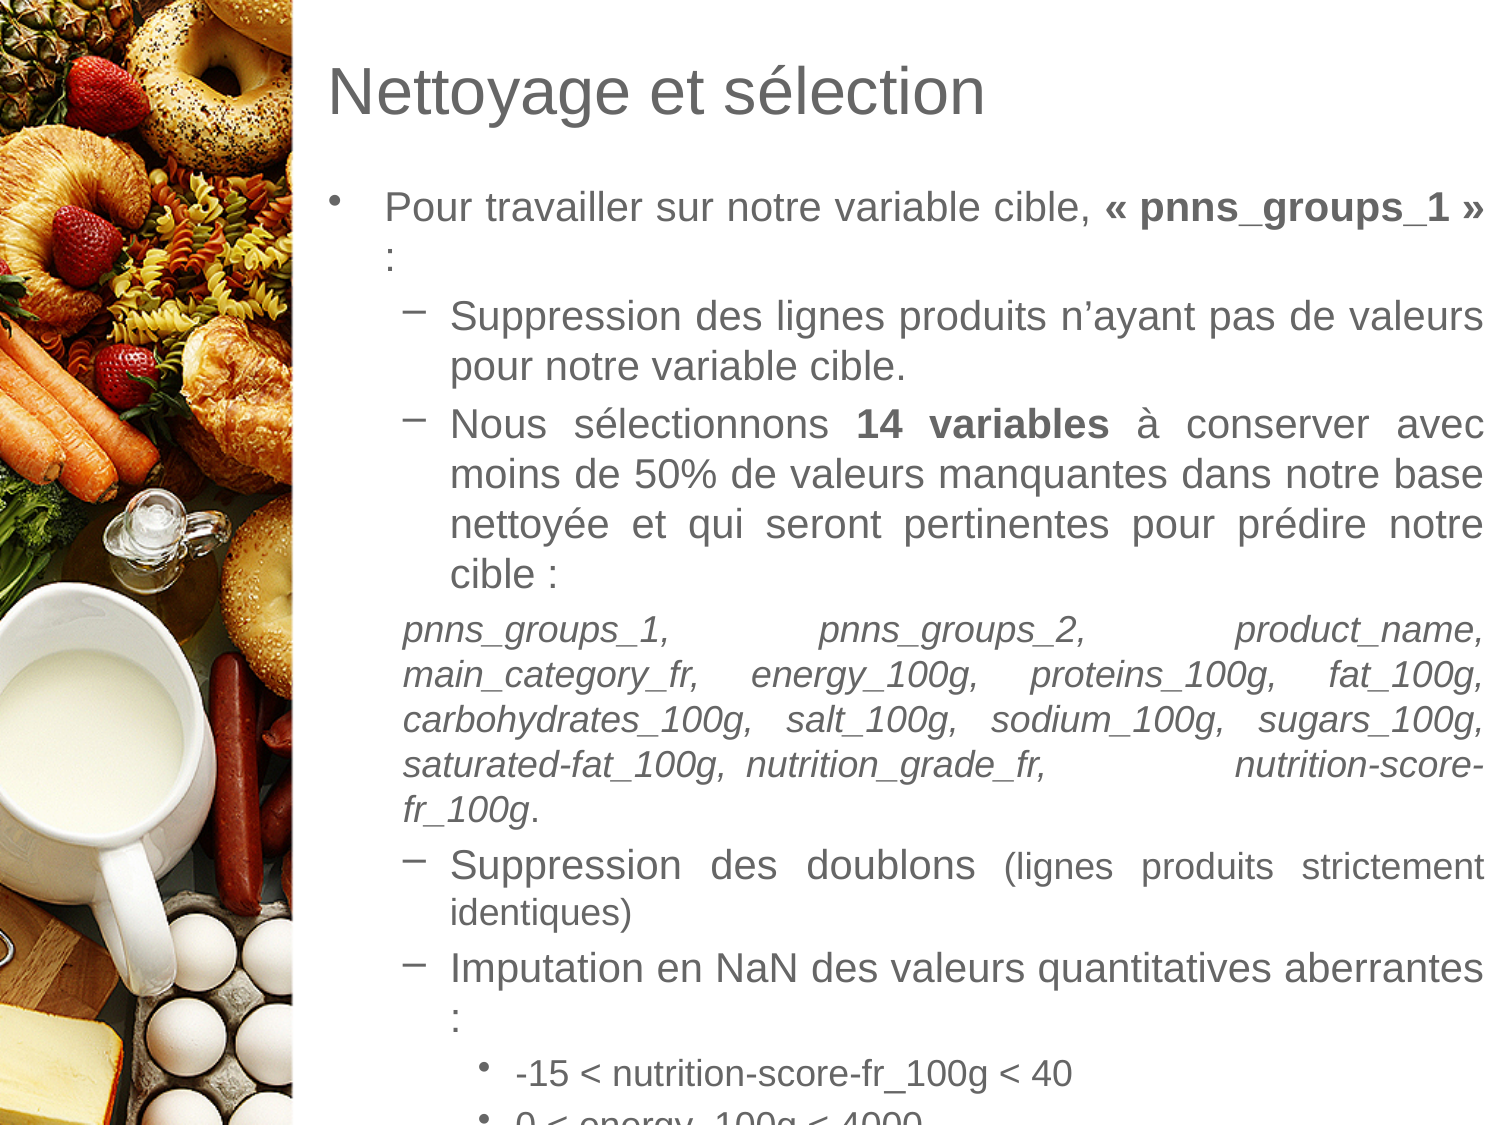

# Nettoyage et sélection
Pour travailler sur notre variable cible, « pnns_groups_1 » :
Suppression des lignes produits n’ayant pas de valeurs pour notre variable cible.
Nous sélectionnons 14 variables à conserver avec moins de 50% de valeurs manquantes dans notre base nettoyée et qui seront pertinentes pour prédire notre cible :
pnns_groups_1, pnns_groups_2, product_name, main_category_fr, energy_100g, proteins_100g, fat_100g, carbohydrates_100g, salt_100g, sodium_100g, sugars_100g, saturated-fat_100g, nutrition_grade_fr,          nutrition-score-fr_100g.
Suppression des doublons (lignes produits strictement identiques)
Imputation en NaN des valeurs quantitatives aberrantes :
-15 < nutrition-score-fr_100g < 40
0 < energy_100g < 4000
0 < autres variables finissant par « _100g » < 100

A la fin, il reste 14 variables et 86242 lignes produits à analyser.